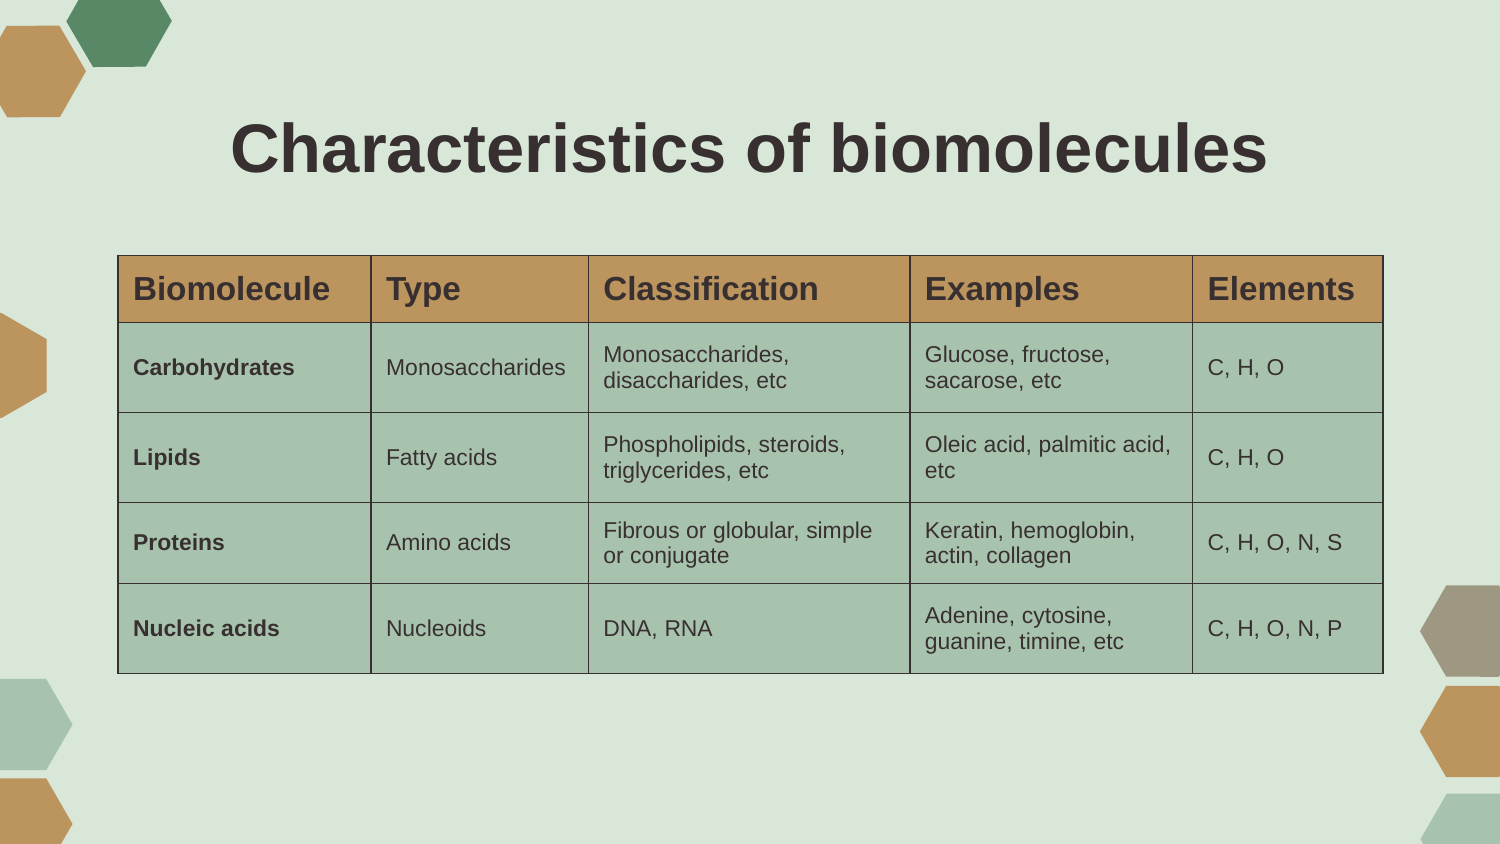

# Characteristics of biomolecules
| Biomolecule | Type | Classification | Examples | Elements |
| --- | --- | --- | --- | --- |
| Carbohydrates | Monosaccharides | Monosaccharides, disaccharides, etc | Glucose, fructose, sacarose, etc | C, H, O |
| Lipids | Fatty acids | Phospholipids, steroids, triglycerides, etc | Oleic acid, palmitic acid, etc | C, H, O |
| Proteins | Amino acids | Fibrous or globular, simple or conjugate | Keratin, hemoglobin, actin, collagen | C, H, O, N, S |
| Nucleic acids | Nucleoids | DNA, RNA | Adenine, cytosine, guanine, timine, etc | C, H, O, N, P |